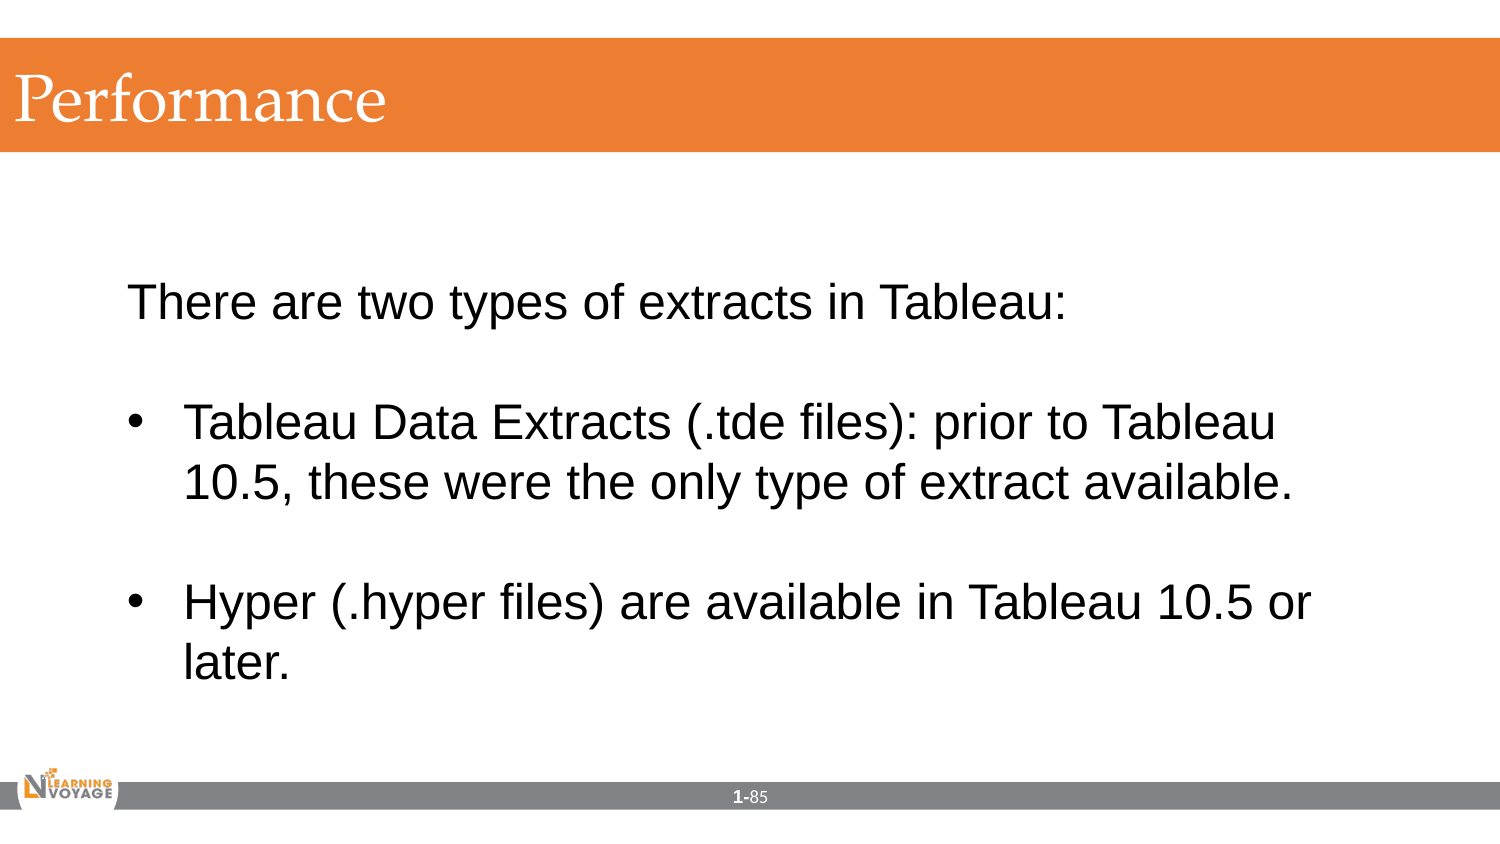

Performance
There are two types of extracts in Tableau:

Tableau Data Extracts (.tde files): prior to Tableau 10.5, these were the only type of extract available.

Hyper (.hyper files) are available in Tableau 10.5 or later.
1-85